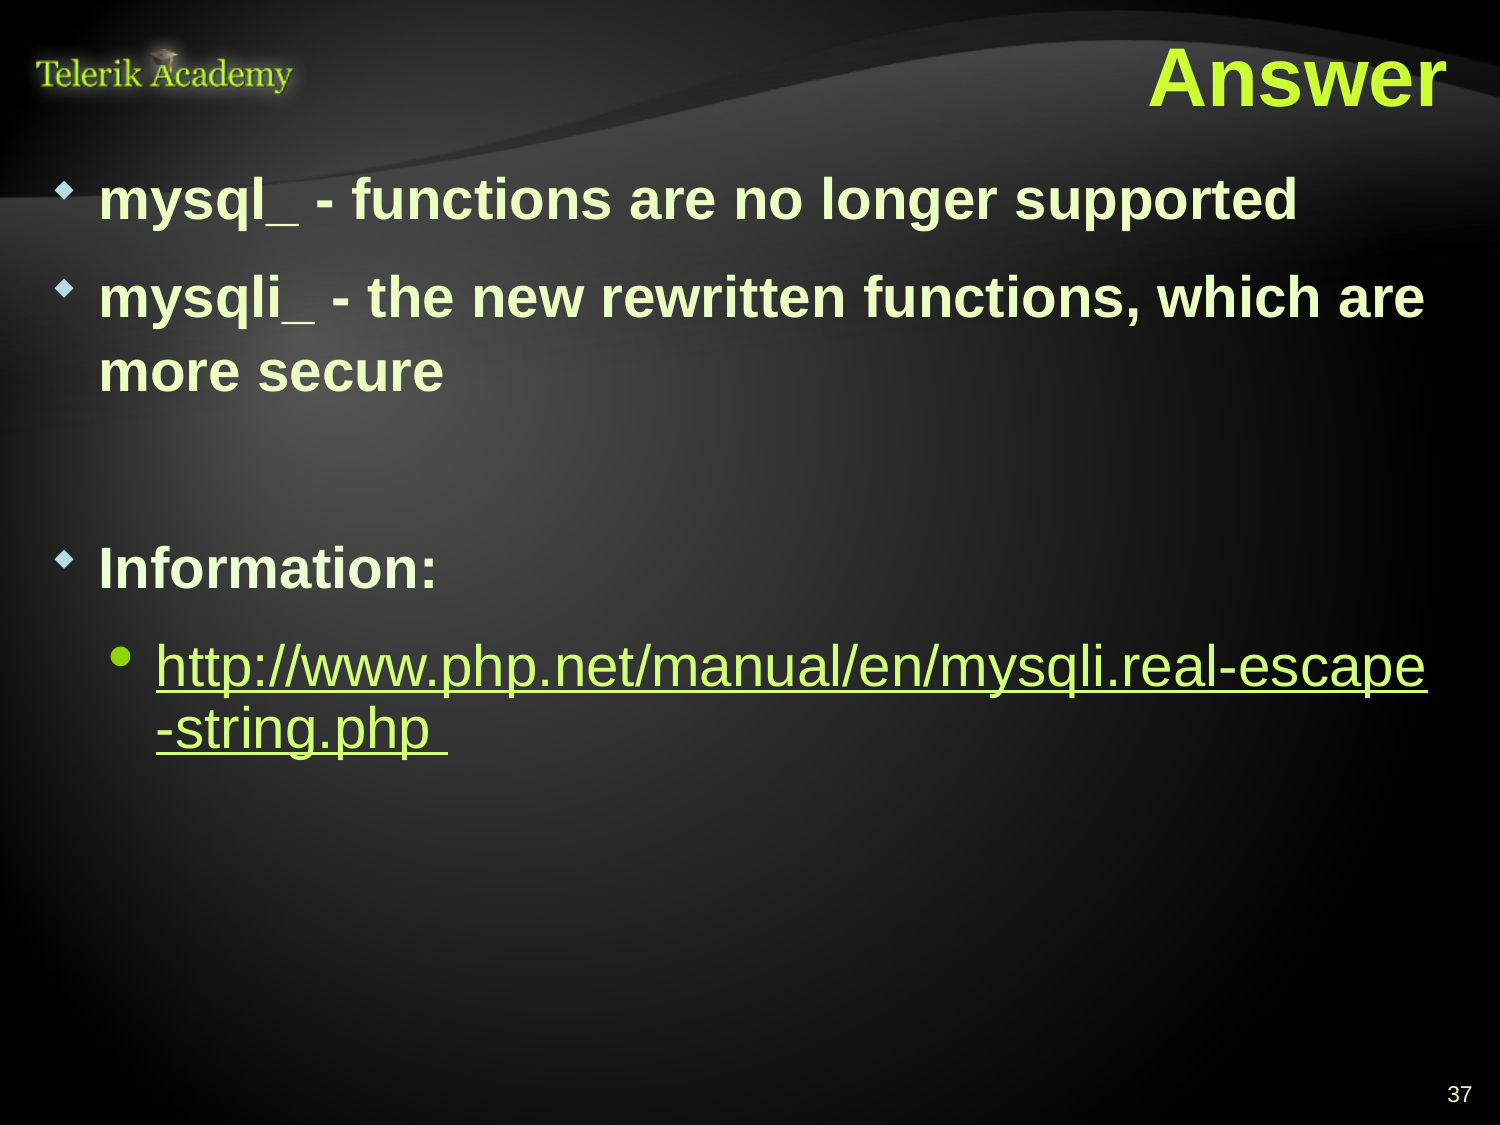

# Answer
mysql_ - functions are no longer supported
mysqli_ - the new rewritten functions, which are more secure

Information:
http://www.php.net/manual/en/mysqli.real-escape-string.php
37